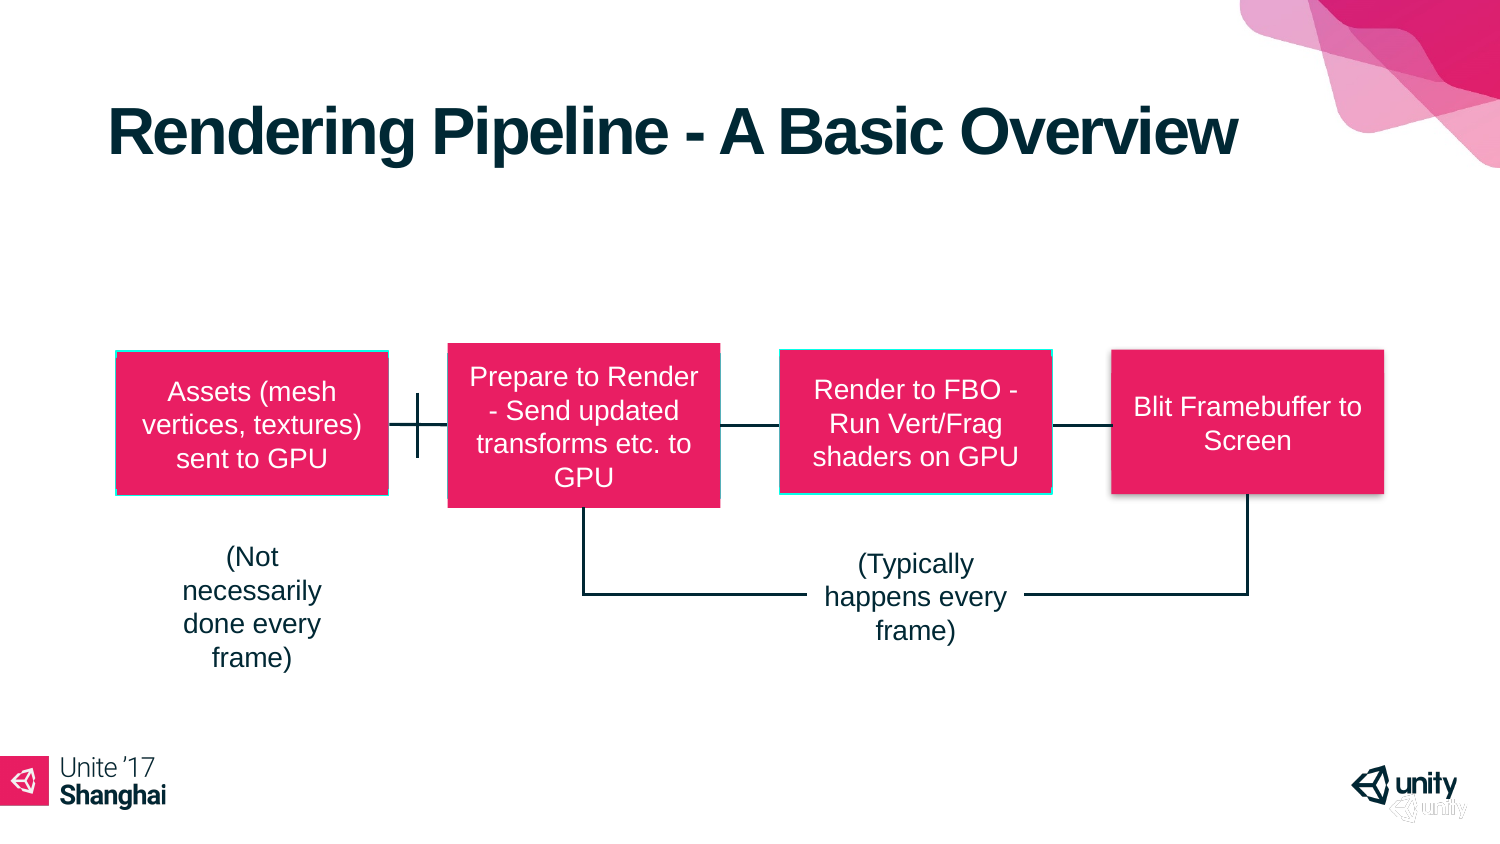

# Rendering Pipeline - A Basic Overview
Prepare to Render - Send updated transforms etc. to GPU

Render to FBO - Run Vert/Frag shaders on GPU

Blit Framebuffer to Screen

Assets (mesh vertices, textures) sent to GPU

(Not necessarily done every frame)
(Typically happens every frame)